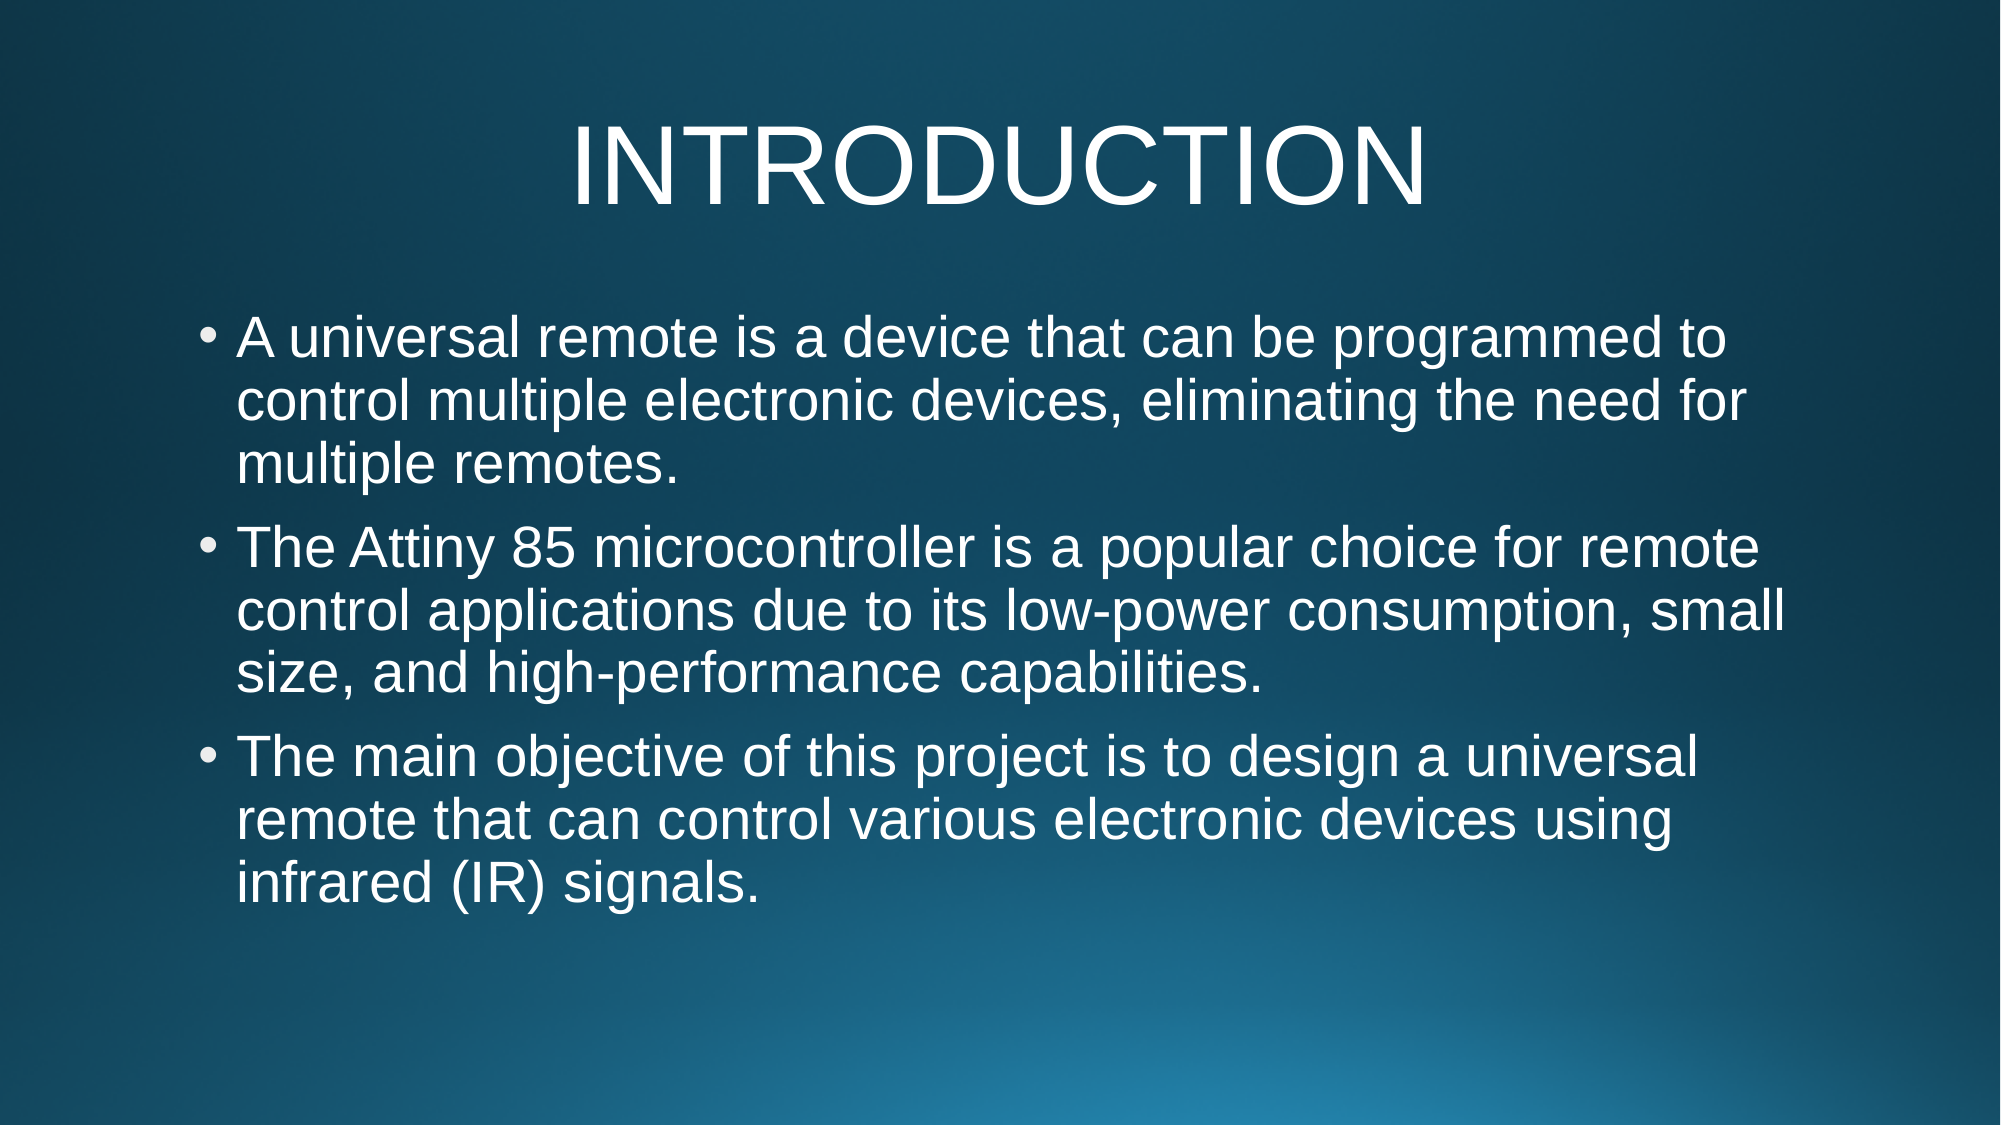

# INTRODUCTION
A universal remote is a device that can be programmed to control multiple electronic devices, eliminating the need for multiple remotes.
The Attiny 85 microcontroller is a popular choice for remote control applications due to its low-power consumption, small size, and high-performance capabilities.
The main objective of this project is to design a universal remote that can control various electronic devices using infrared (IR) signals.